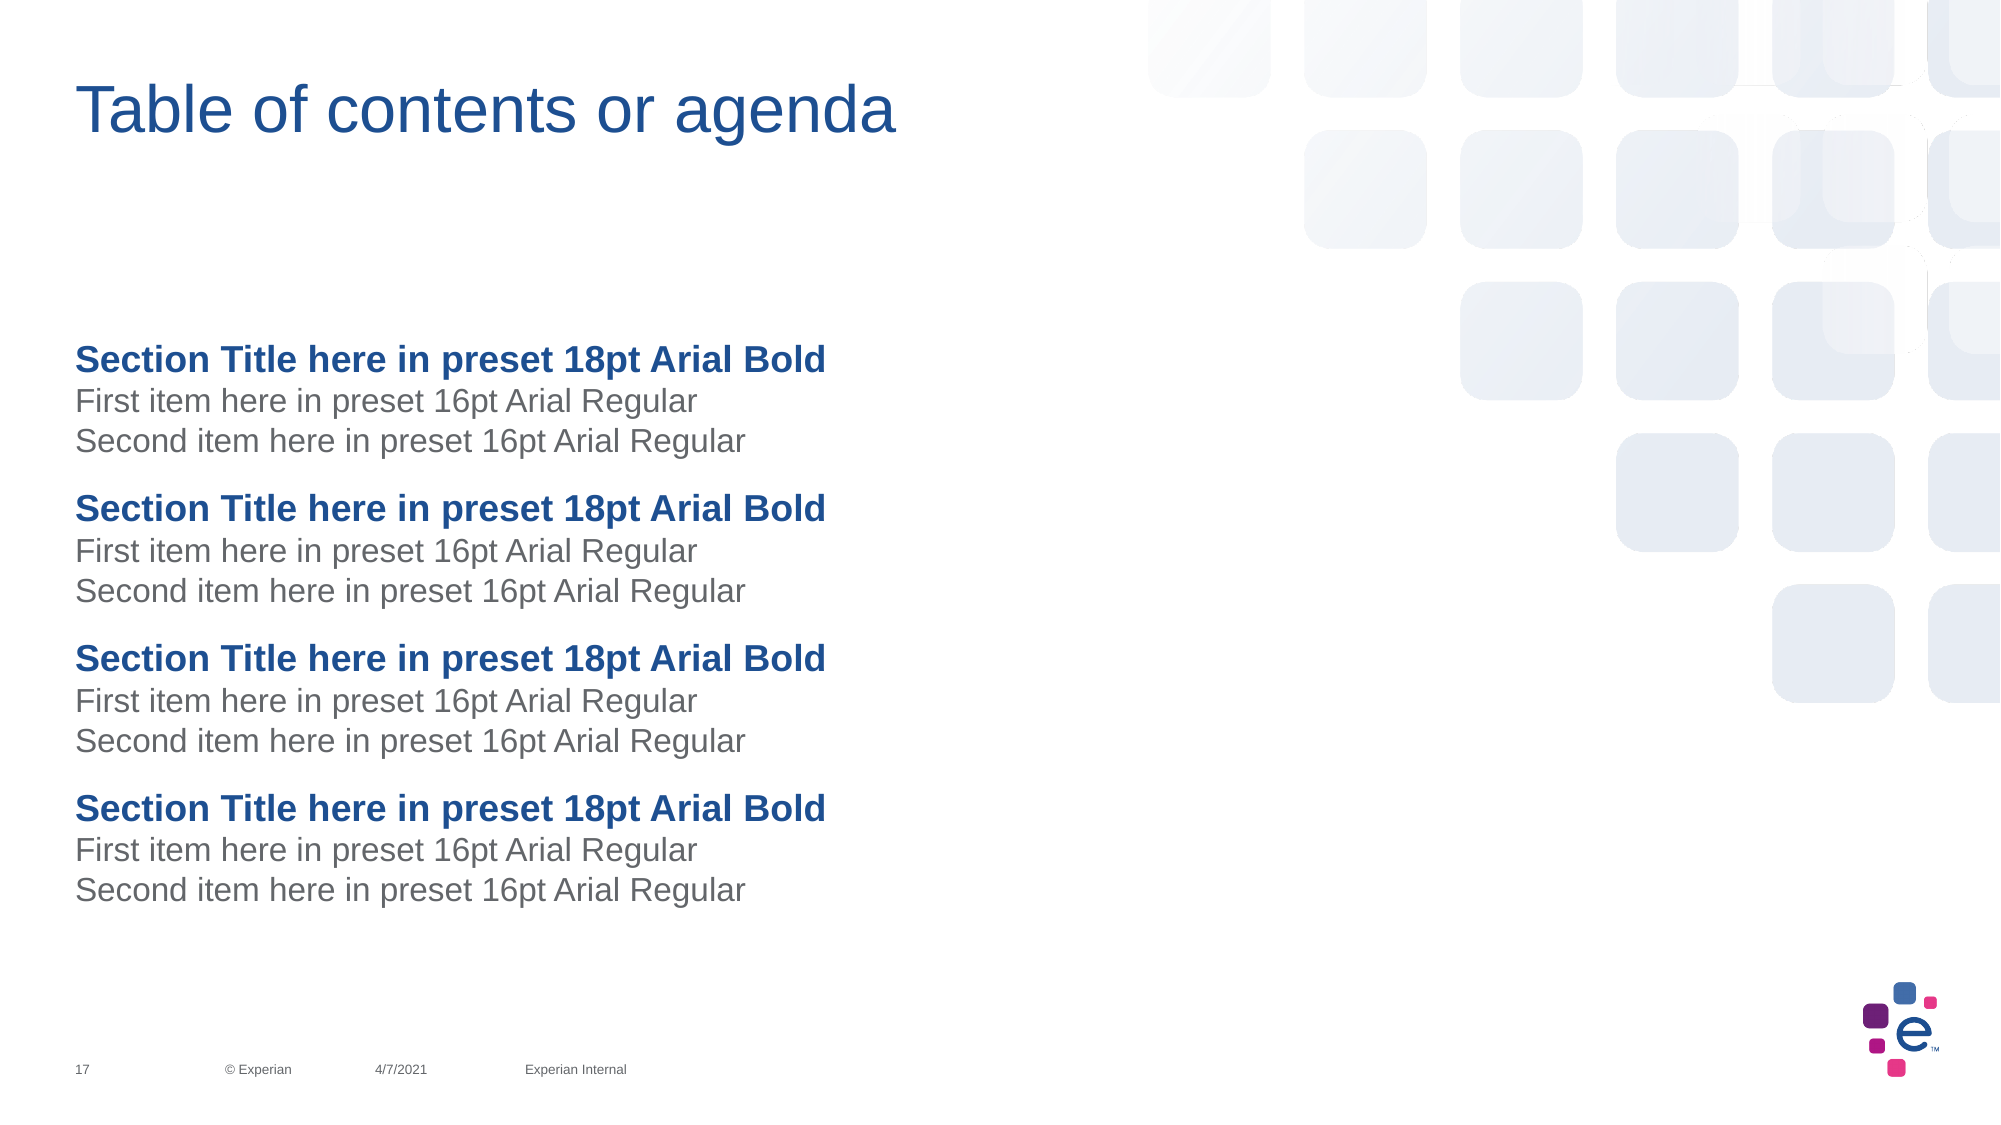

# Table of contents or agenda

Section Title here in preset 18pt Arial Bold
First item here in preset 16pt Arial Regular
Second item here in preset 16pt Arial Regular
Section Title here in preset 18pt Arial Bold
First item here in preset 16pt Arial Regular
Second item here in preset 16pt Arial Regular
Section Title here in preset 18pt Arial Bold
First item here in preset 16pt Arial Regular
Second item here in preset 16pt Arial Regular
Section Title here in preset 18pt Arial Bold
First item here in preset 16pt Arial Regular
Second item here in preset 16pt Arial Regular

17	© Experian	4/7/2021	Experian Internal